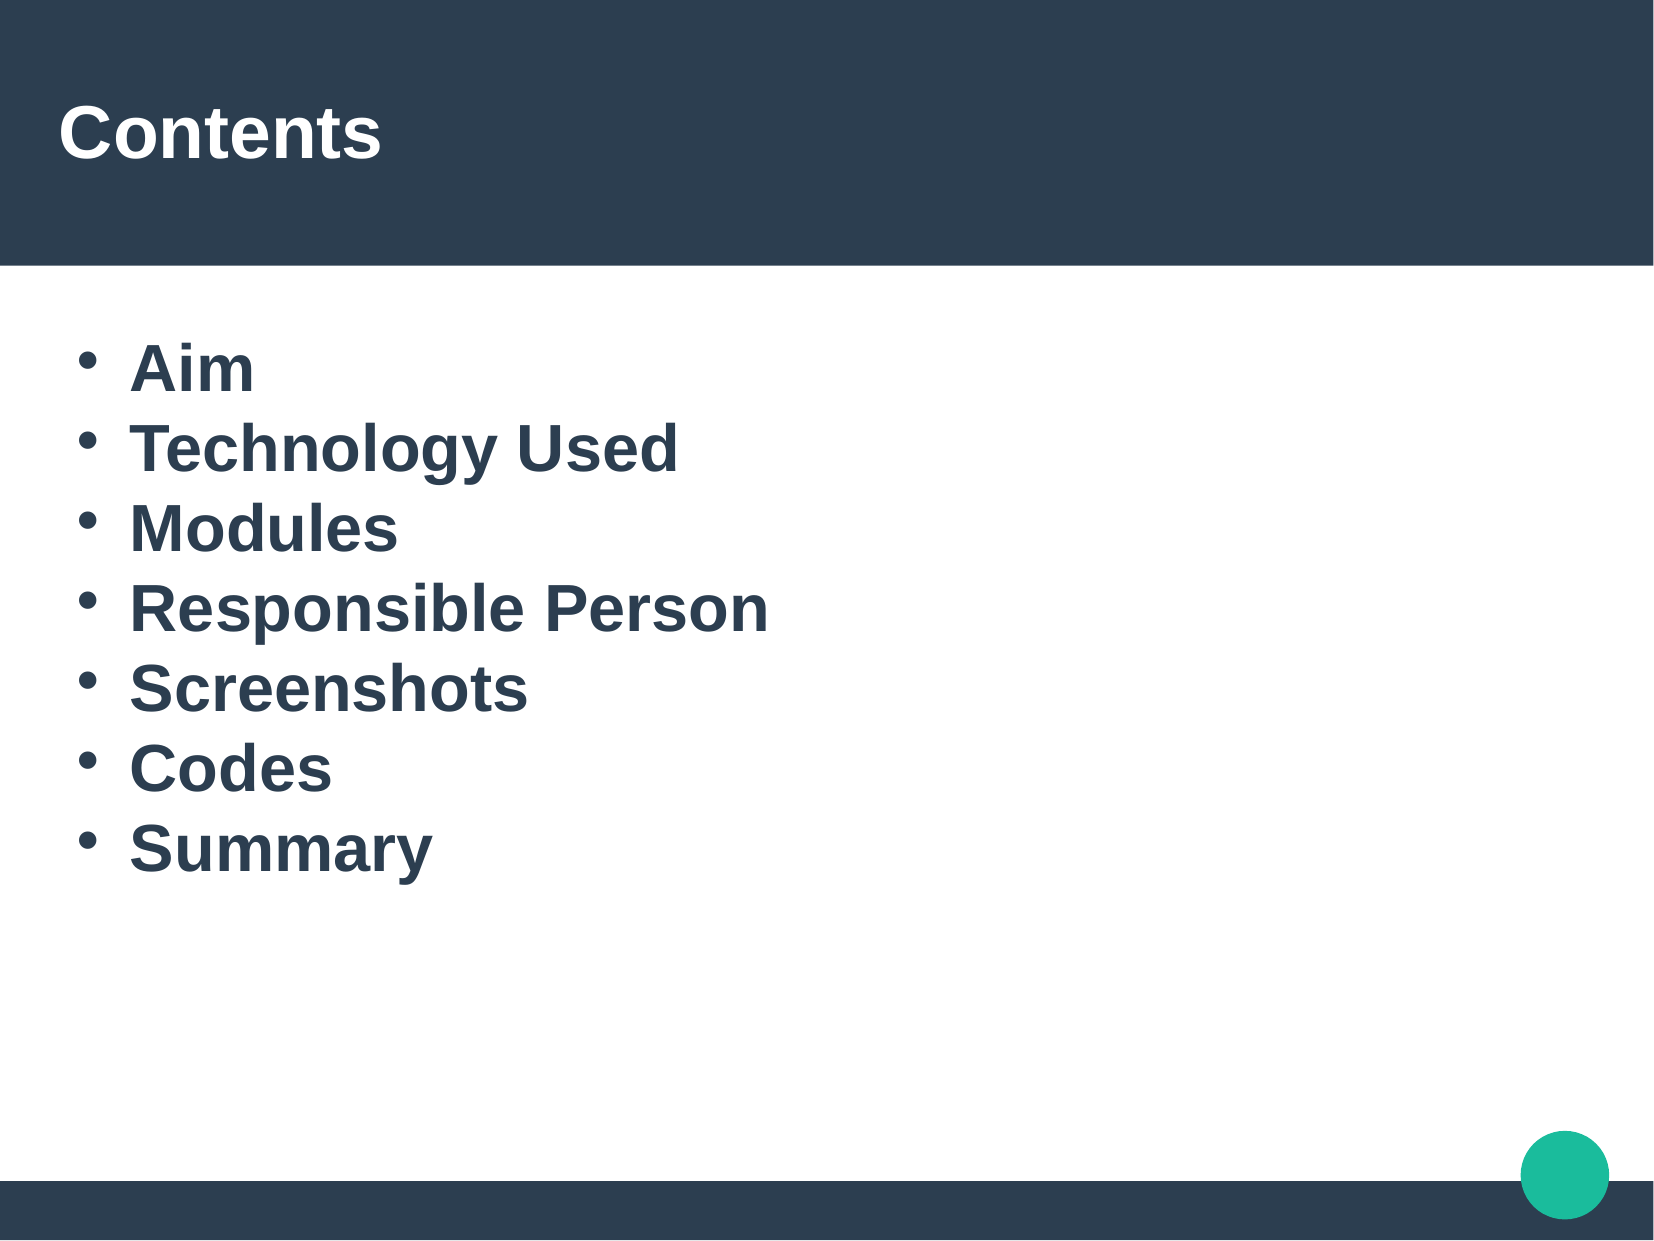

Contents
Aim
Technology Used
Modules
Responsible Person
Screenshots
Codes
Summary